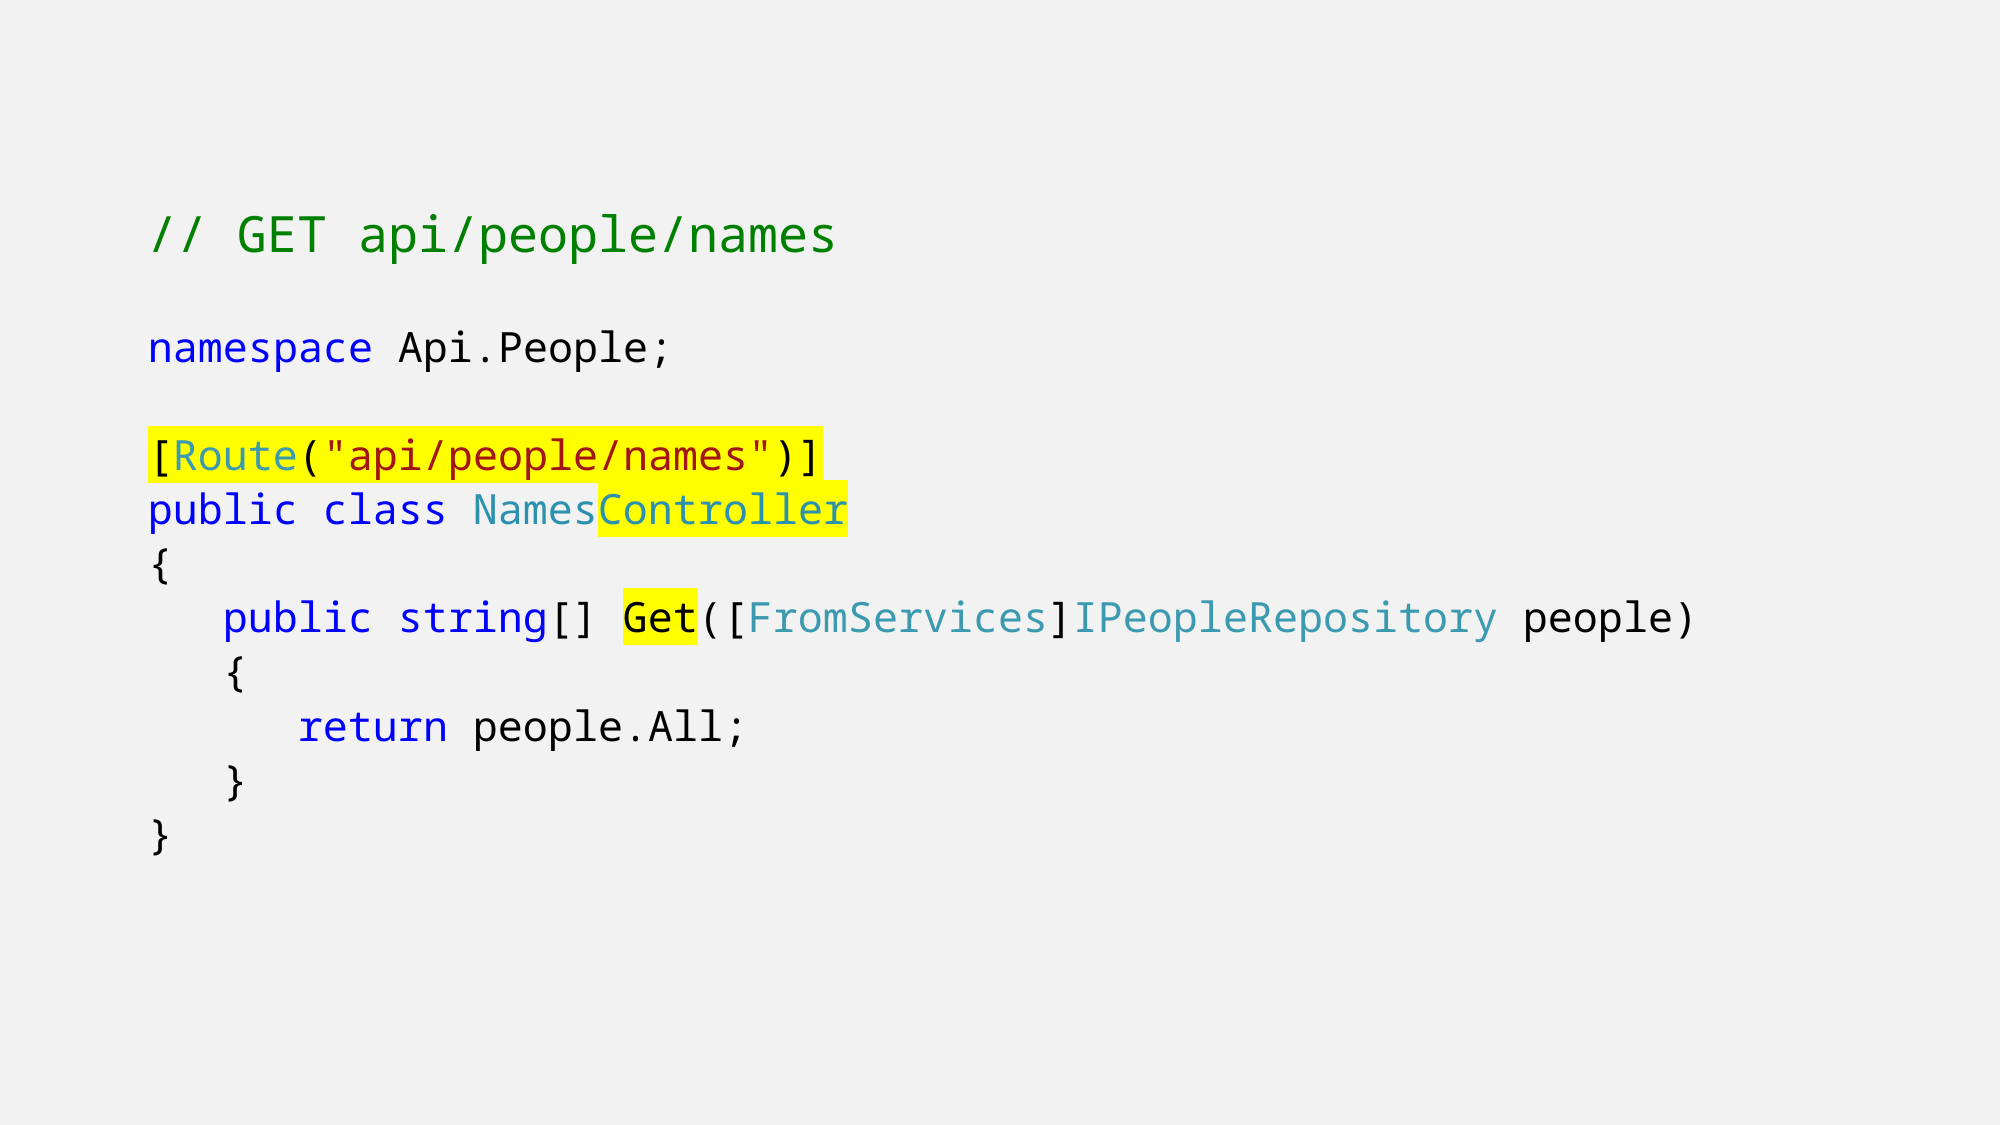

// GET api/people/names

namespace Api.People;

[Route("api/people/names")]
public class NamesController
{
   public string[] Get([FromServices]IPeopleRepository people)
   {
      return people.All;
   }
}